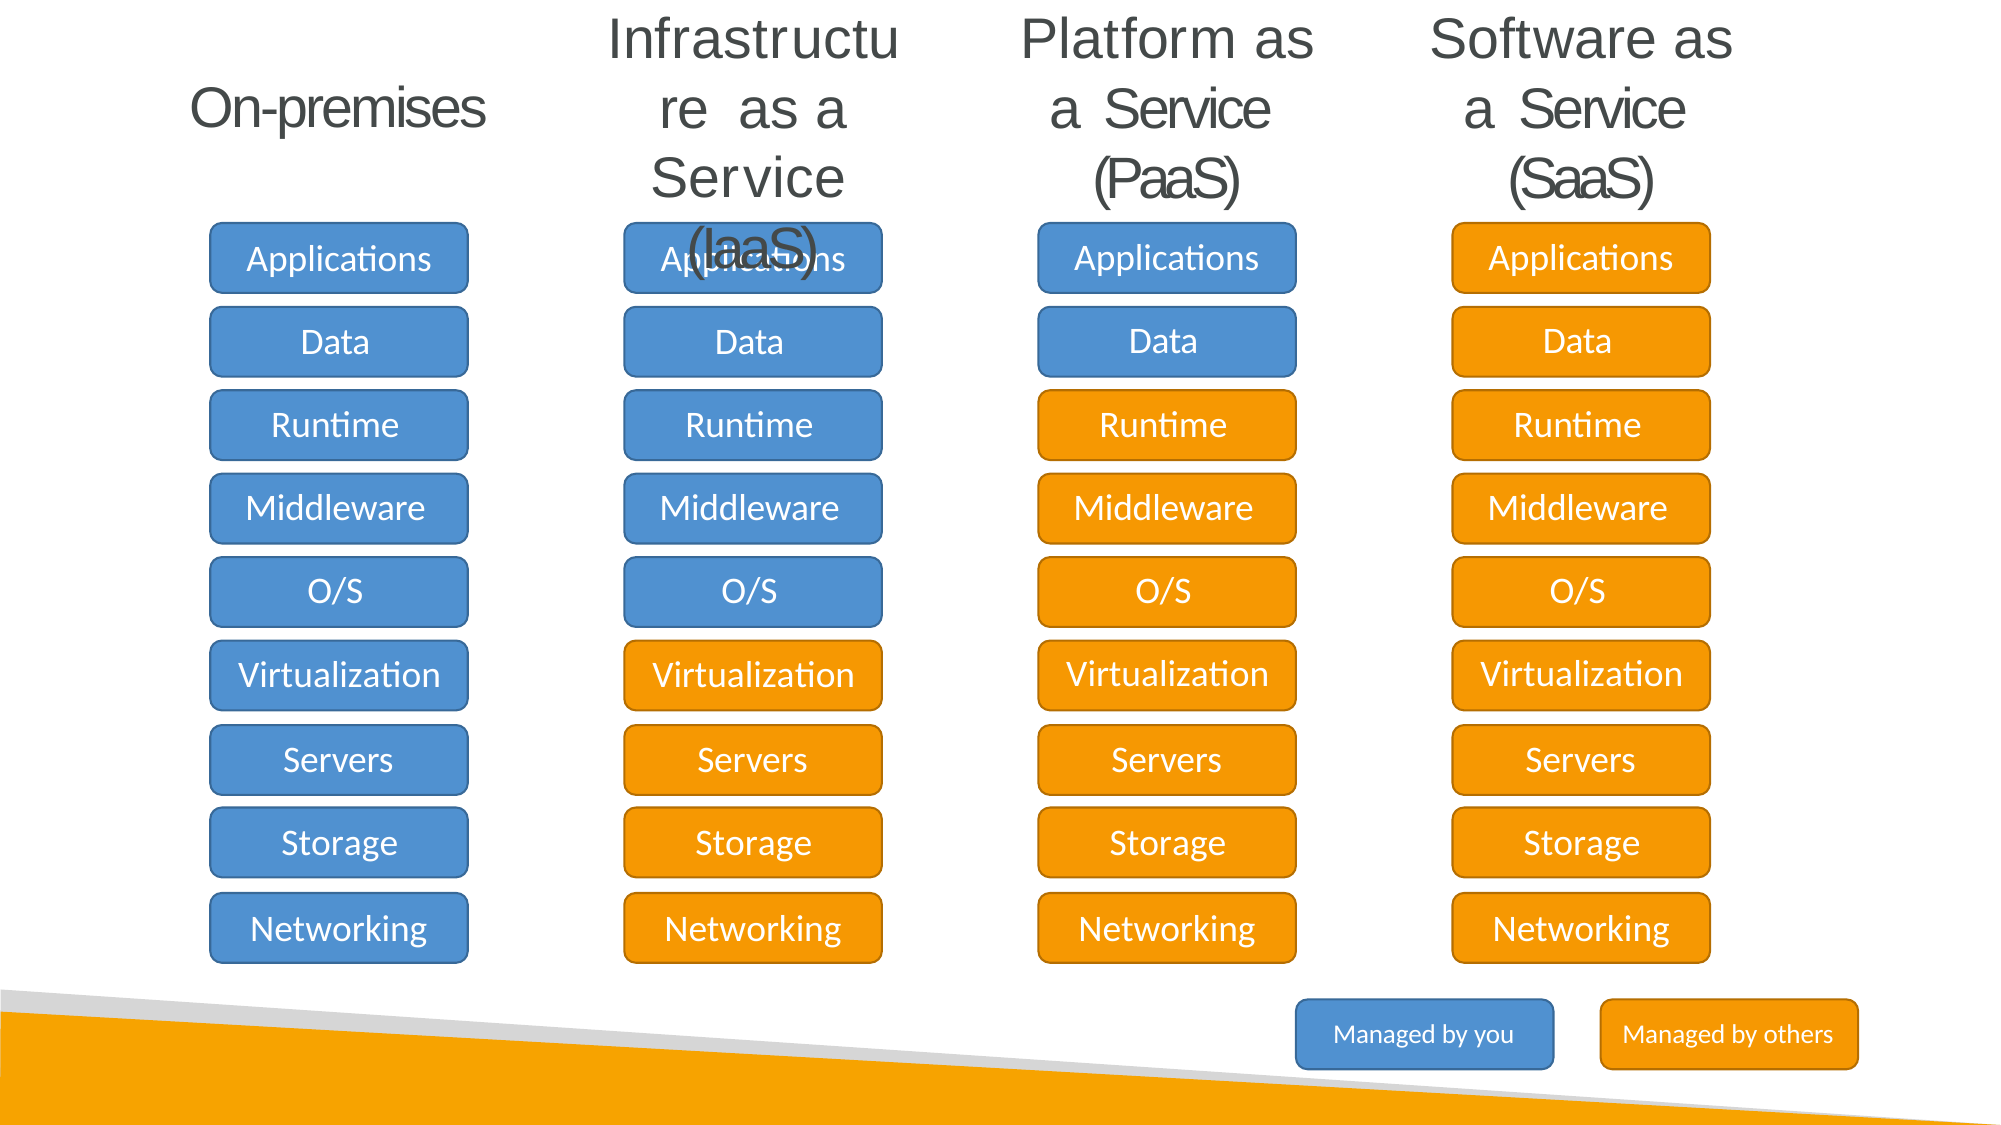

# Infrastructure  as a Service  (IaaS)
Platform as a  Service  (PaaS)
Applications
Data  Runtime  Middleware  O/S  Virtualization
Software as a  Service  (SaaS)
Applications
Data  Runtime  Middleware  O/S  Virtualization

On-premises

Applications
Data  Runtime  Middleware  O/S  Virtualization
Applications
Data  Runtime  Middleware  O/S  Virtualization

Servers
Storage
Servers
Storage
Servers
Storage
Servers
Storage

Networking
Networking
Networking
Networking

Managed by you
Managed by others